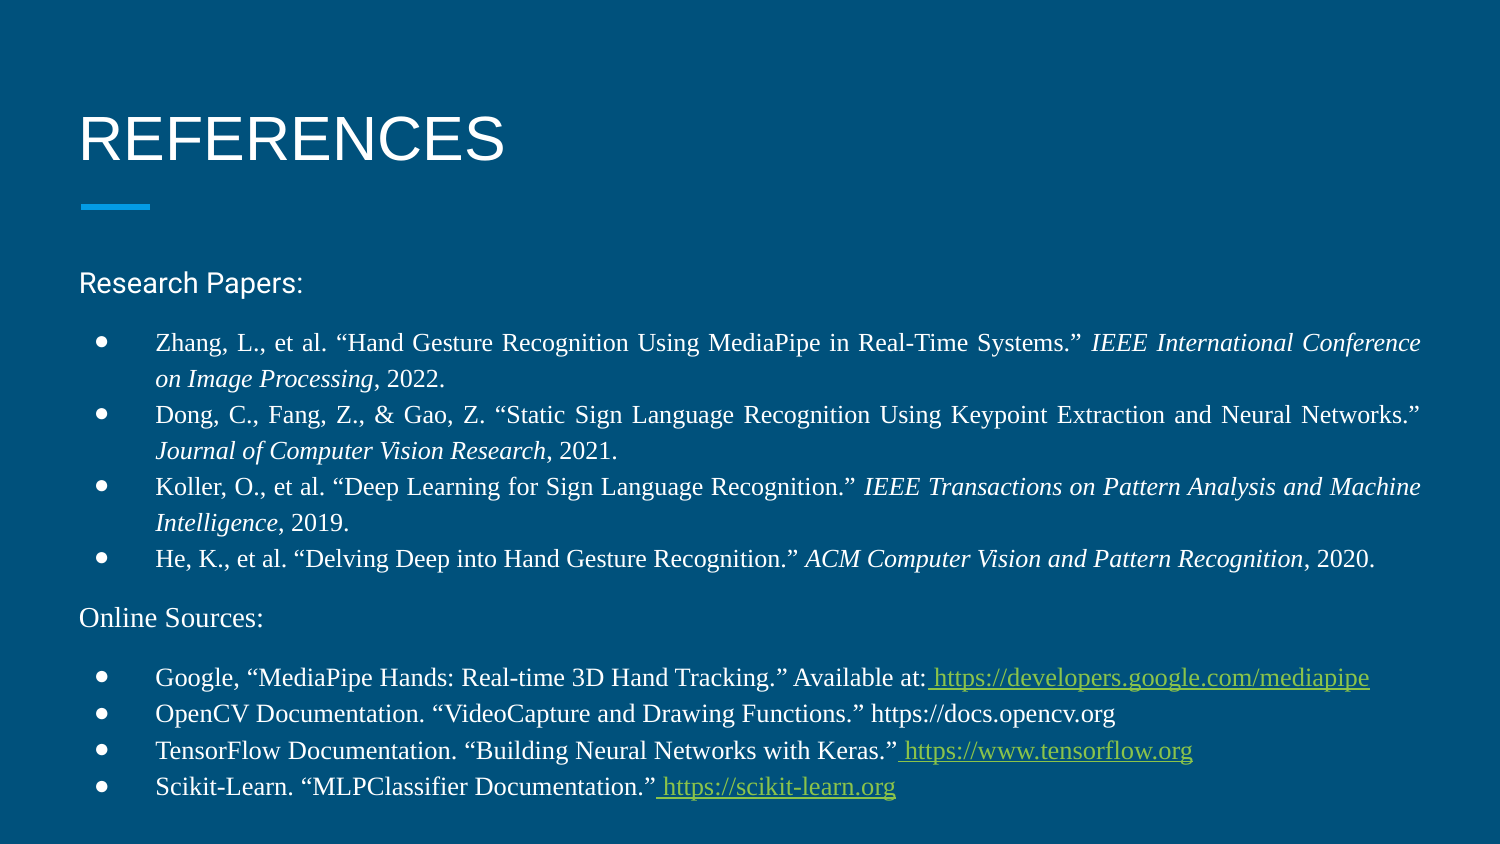

# REFERENCES
Research Papers:
Zhang, L., et al. “Hand Gesture Recognition Using MediaPipe in Real-Time Systems.” IEEE International Conference on Image Processing, 2022.
Dong, C., Fang, Z., & Gao, Z. “Static Sign Language Recognition Using Keypoint Extraction and Neural Networks.” Journal of Computer Vision Research, 2021.
Koller, O., et al. “Deep Learning for Sign Language Recognition.” IEEE Transactions on Pattern Analysis and Machine Intelligence, 2019.
He, K., et al. “Delving Deep into Hand Gesture Recognition.” ACM Computer Vision and Pattern Recognition, 2020.
Online Sources:
Google, “MediaPipe Hands: Real-time 3D Hand Tracking.” Available at: https://developers.google.com/mediapipe
OpenCV Documentation. “VideoCapture and Drawing Functions.” https://docs.opencv.org
TensorFlow Documentation. “Building Neural Networks with Keras.” https://www.tensorflow.org
Scikit-Learn. “MLPClassifier Documentation.” https://scikit-learn.org